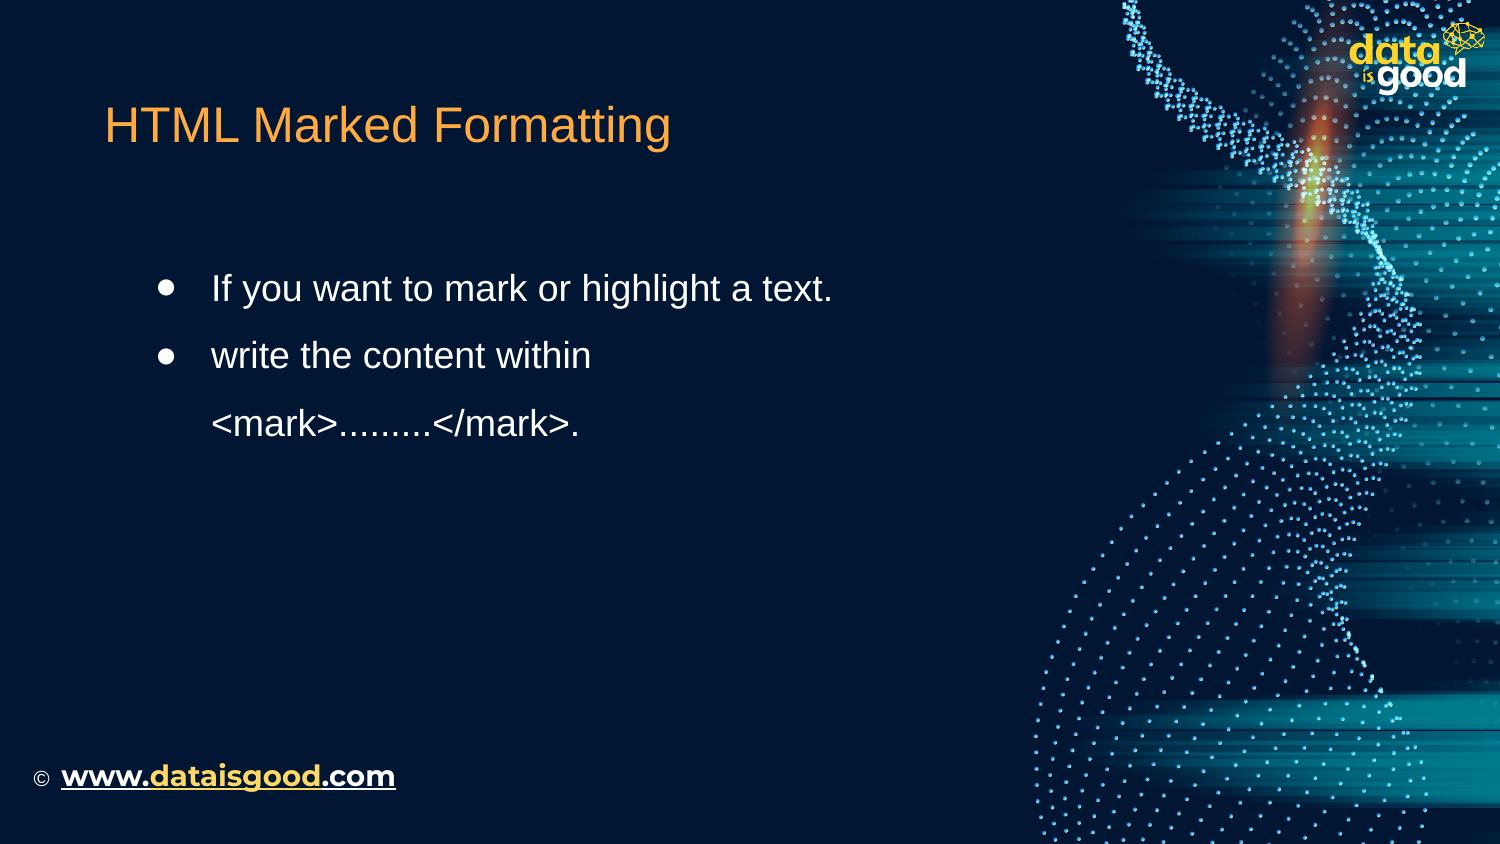

# HTML Marked Formatting
If you want to mark or highlight a text.
write the content within <mark>.........</mark>.